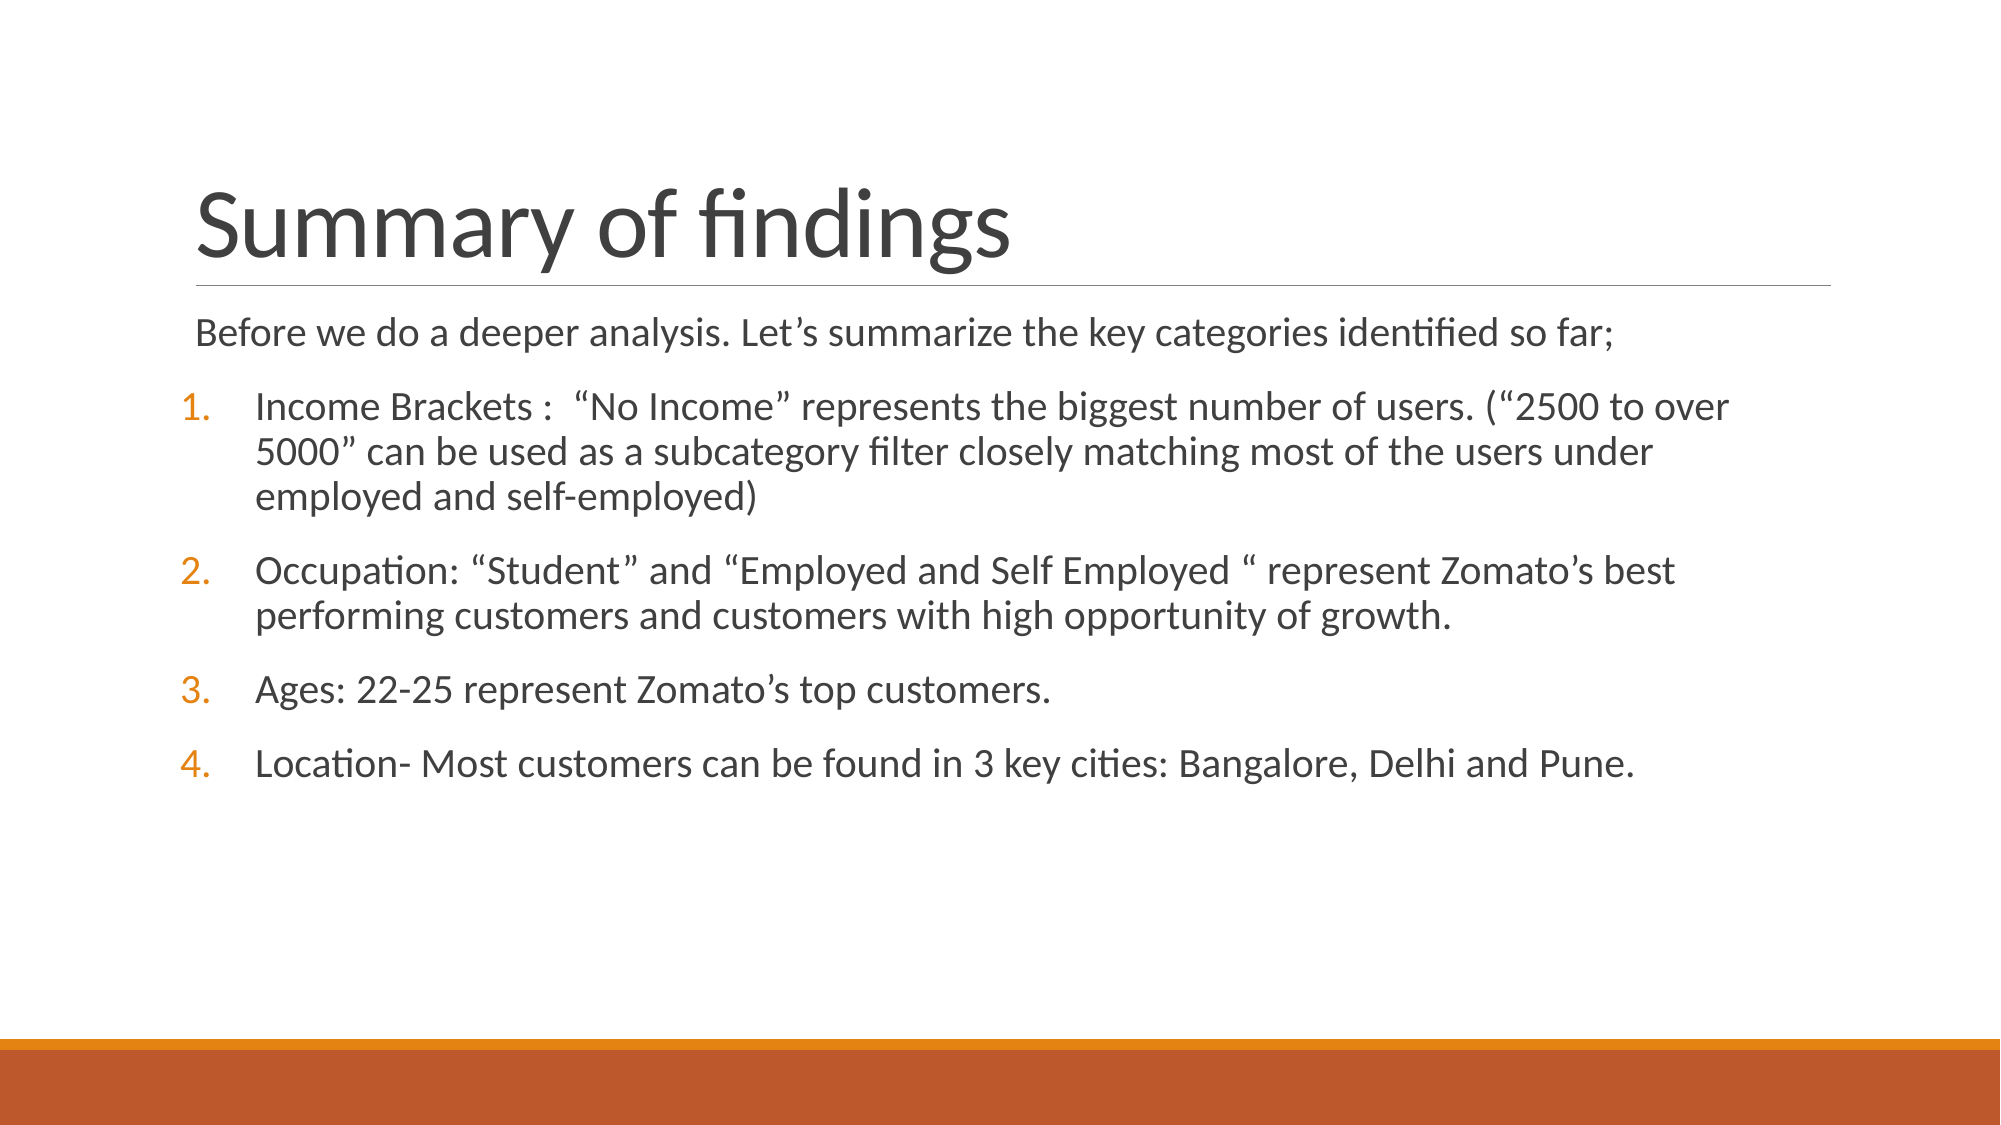

# Summary of findings
Before we do a deeper analysis. Let’s summarize the key categories identified so far;
Income Brackets :  “No Income” represents the biggest number of users. (“2500 to over 5000” can be used as a subcategory filter closely matching most of the users under employed and self-employed)
Occupation: “Student” and “Employed and Self Employed “ represent Zomato’s best performing customers and customers with high opportunity of growth.
Ages: 22-25 represent Zomato’s top customers.
Location- Most customers can be found in 3 key cities: Bangalore, Delhi and Pune.